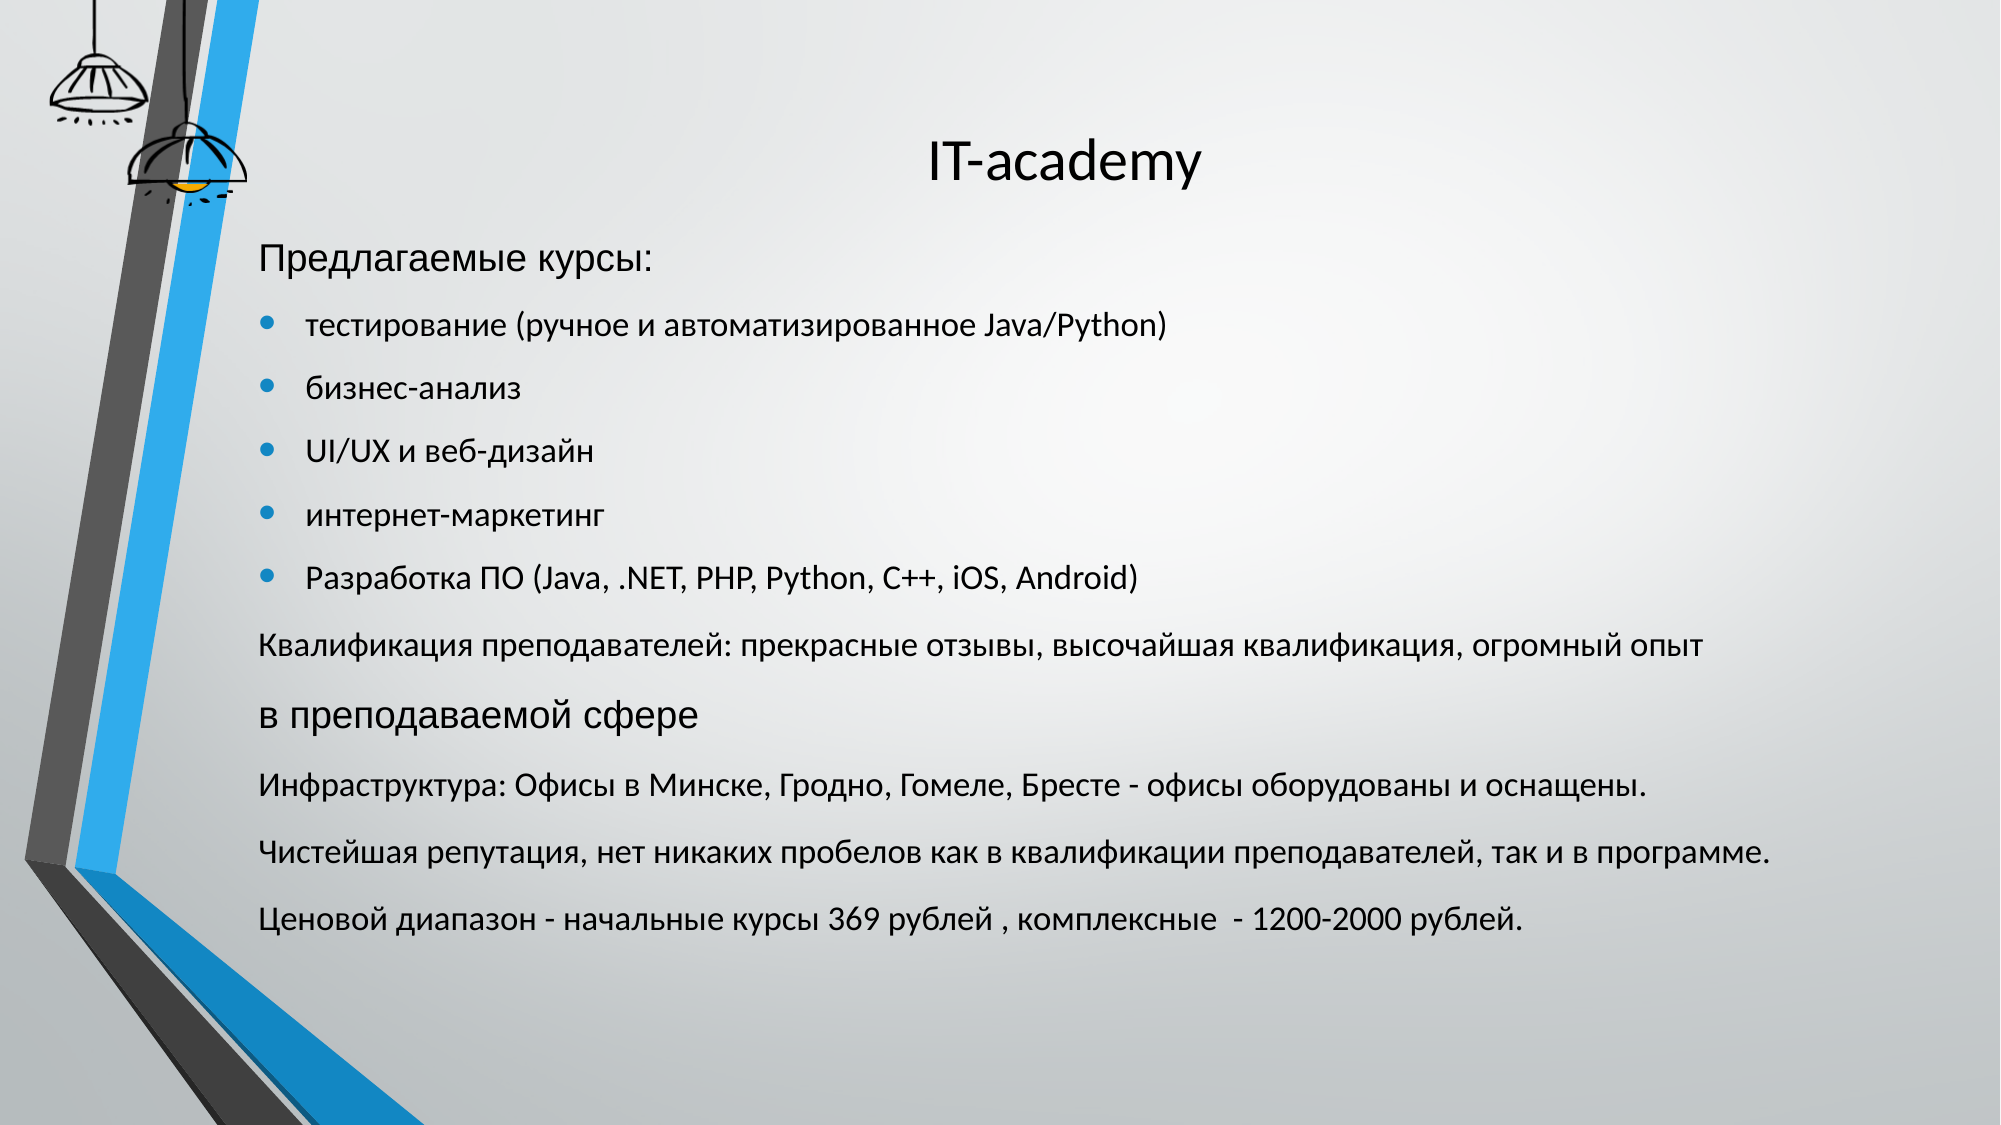

# IT-academy
Предлагаемые курсы:
тестирование (ручное и автоматизированное Java/Python)
бизнес-анализ
UI/UX и веб-дизайн
интернет-маркетинг
Разработка ПО (Java, .NET, PHP, Python, C++, iOS, Android)
Квалификация преподавателей: прекрасные отзывы, высочайшая квалификация, огромный опыт
в преподаваемой сфере
Инфраструктура: Офисы в Минске, Гродно, Гомеле, Бресте - офисы оборудованы и оснащены.
Чистейшая репутация, нет никаких пробелов как в квалификации преподавателей, так и в программе.
Ценовой диапазон - начальные курсы 369 рублей , комплексные  - 1200-2000 рублей.